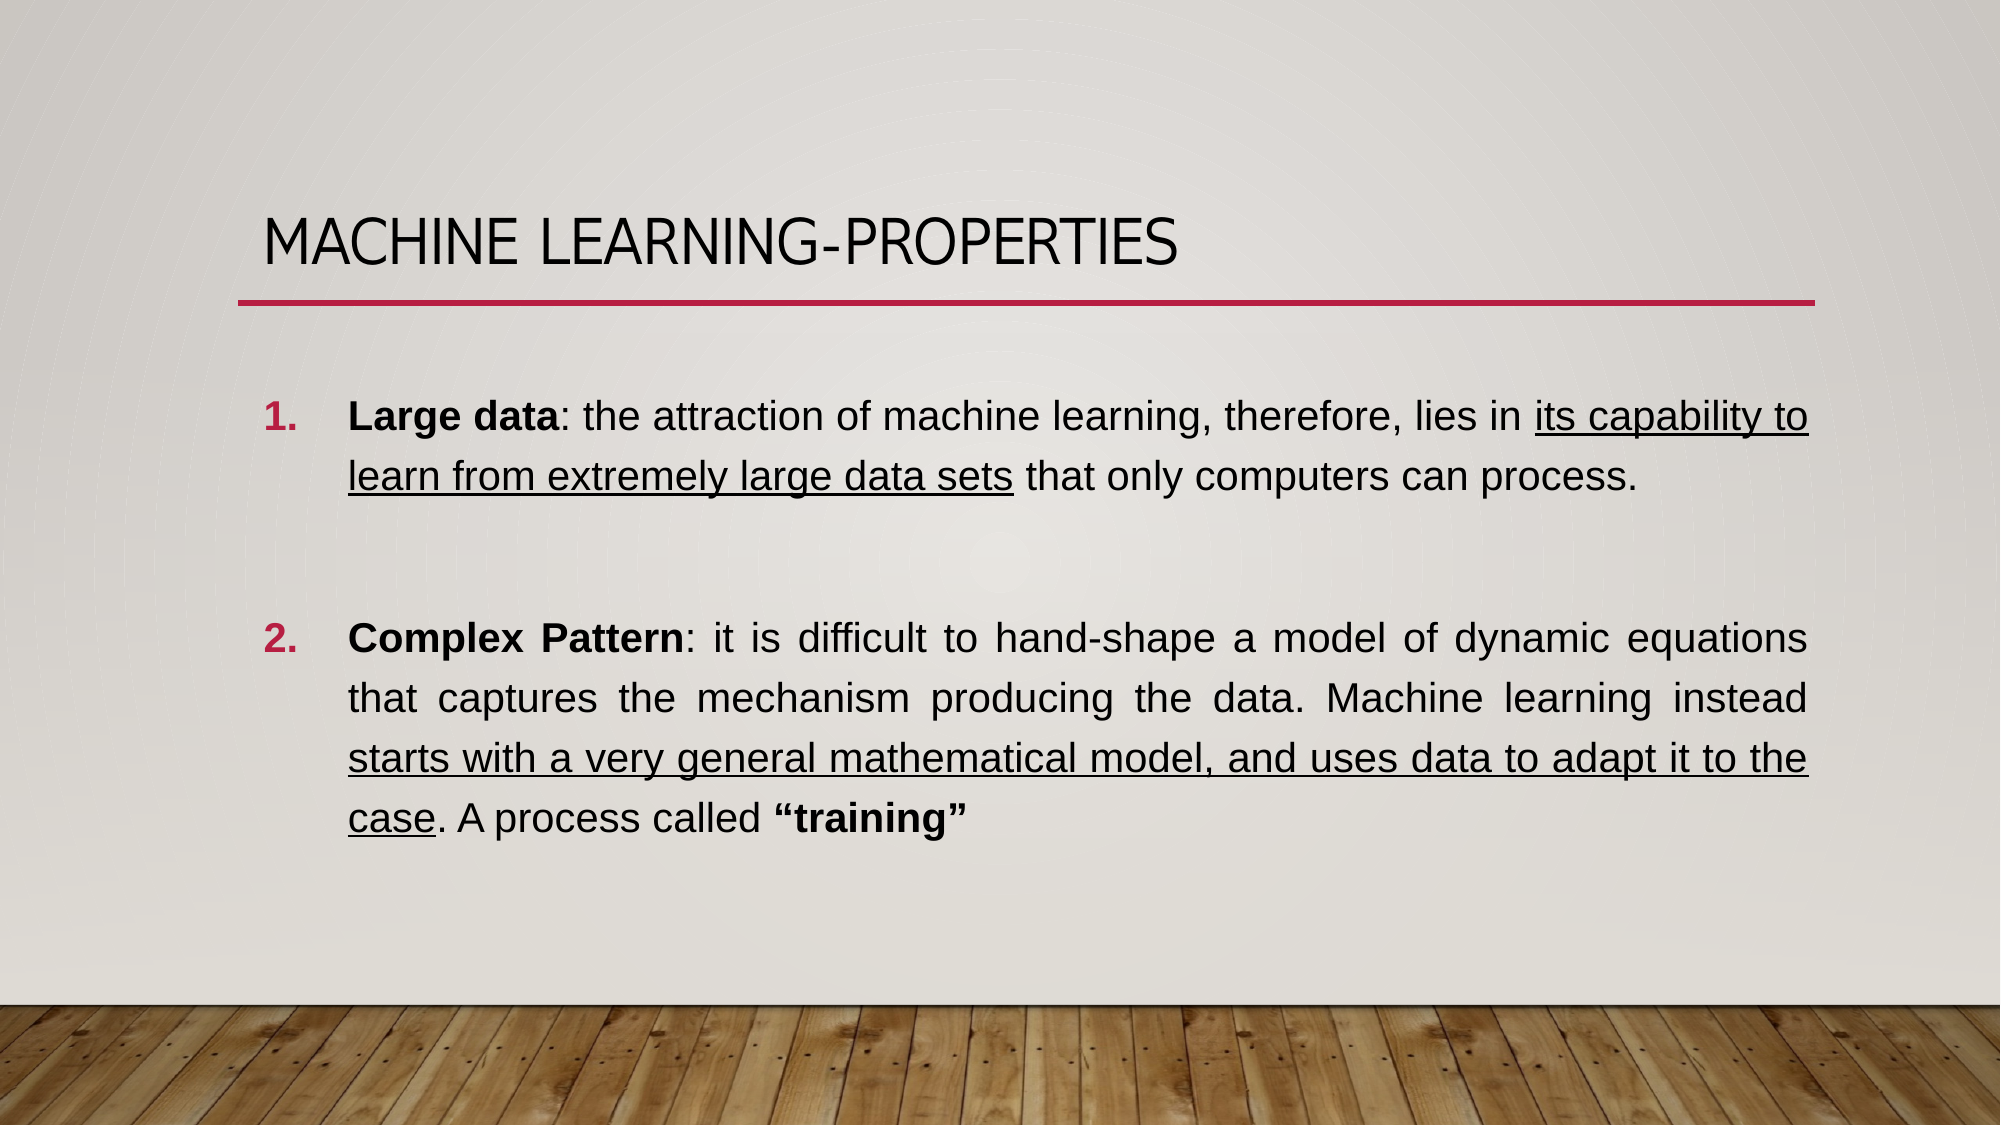

# Machine Learning-Properties
Large data: the attraction of machine learning, therefore, lies in its capability to learn from extremely large data sets that only computers can process.

Complex Pattern: it is difficult to hand-shape a model of dynamic equations that captures the mechanism producing the data. Machine learning instead starts with a very general mathematical model, and uses data to adapt it to the case. A process called “training”